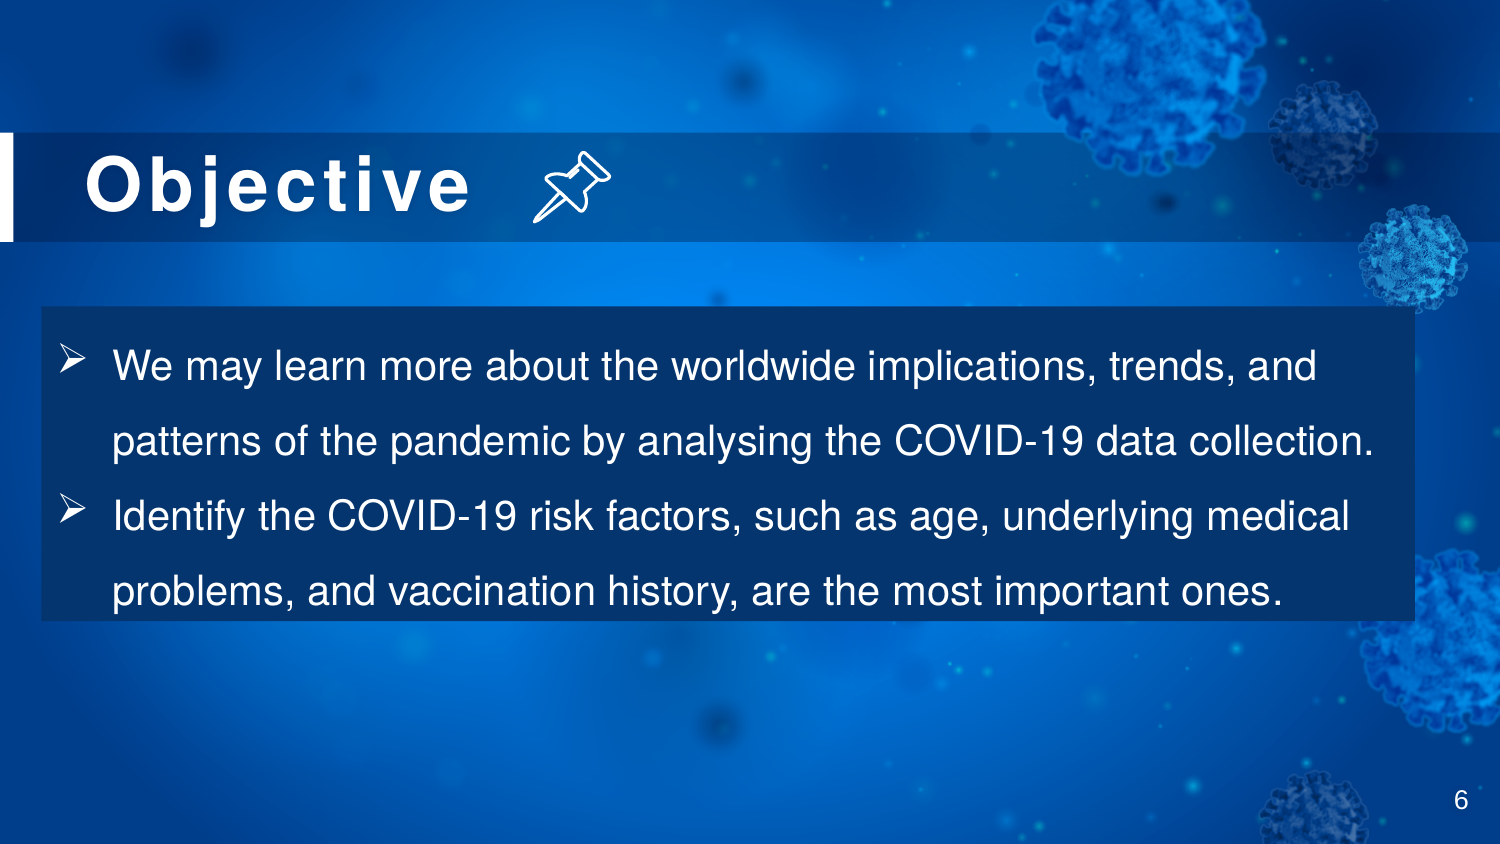

# Objective

We may learn more about the worldwide implications, trends, and patterns of the pandemic by analysing the COVID-19 data collection.
Identify the COVID-19 risk factors, such as age, underlying medical problems, and vaccination history, are the most important ones.
6